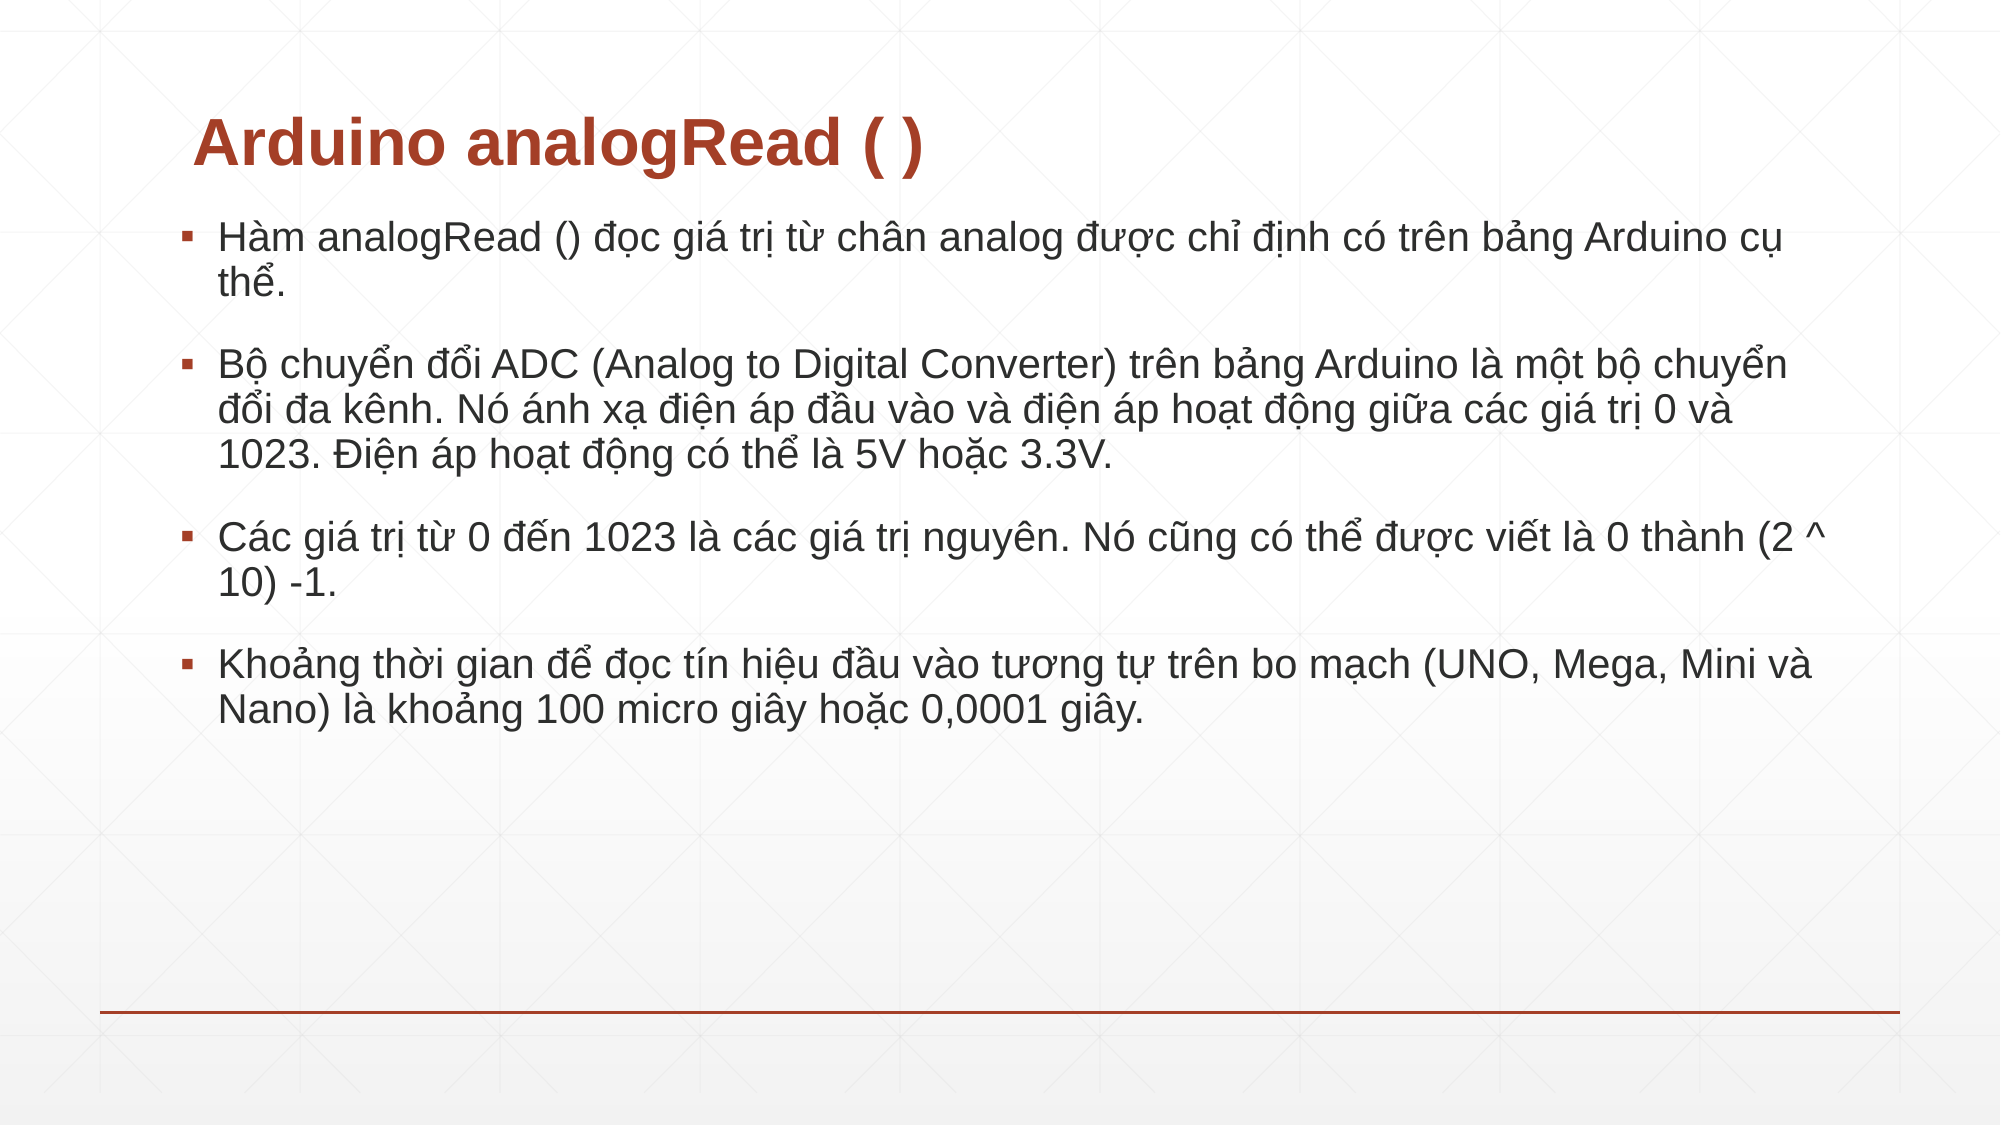

# Arduino analogRead ( )
Hàm analogRead () đọc giá trị từ chân analog được chỉ định có trên bảng Arduino cụ thể.
Bộ chuyển đổi ADC (Analog to Digital Converter) trên bảng Arduino là một bộ chuyển đổi đa kênh. Nó ánh xạ điện áp đầu vào và điện áp hoạt động giữa các giá trị 0 và 1023. Điện áp hoạt động có thể là 5V hoặc 3.3V.
Các giá trị từ 0 đến 1023 là các giá trị nguyên. Nó cũng có thể được viết là 0 thành (2 ^ 10) -1.
Khoảng thời gian để đọc tín hiệu đầu vào tương tự trên bo mạch (UNO, Mega, Mini và Nano) là khoảng 100 micro giây hoặc 0,0001 giây.